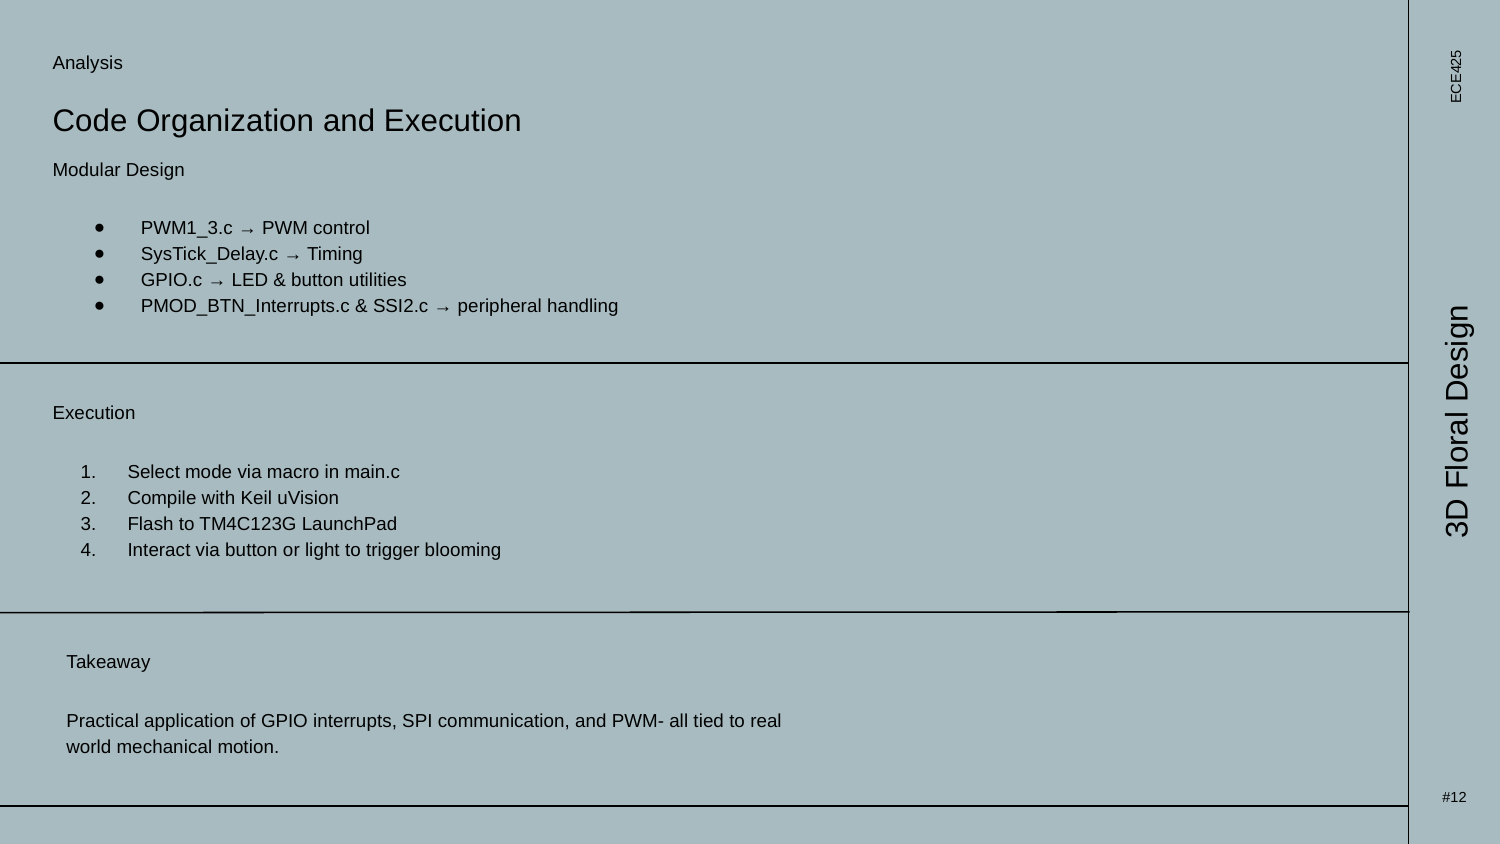

Analysis
# ECE425
Code Organization and Execution
Modular Design
PWM1_3.c → PWM control
SysTick_Delay.c → Timing
GPIO.c → LED & button utilities
PMOD_BTN_Interrupts.c & SSI2.c → peripheral handling
3D Floral Design
Execution

Select mode via macro in main.c
Compile with Keil uVision
Flash to TM4C123G LaunchPad
Interact via button or light to trigger blooming
Takeaway

Practical application of GPIO interrupts, SPI communication, and PWM- all tied to real world mechanical motion.
#12